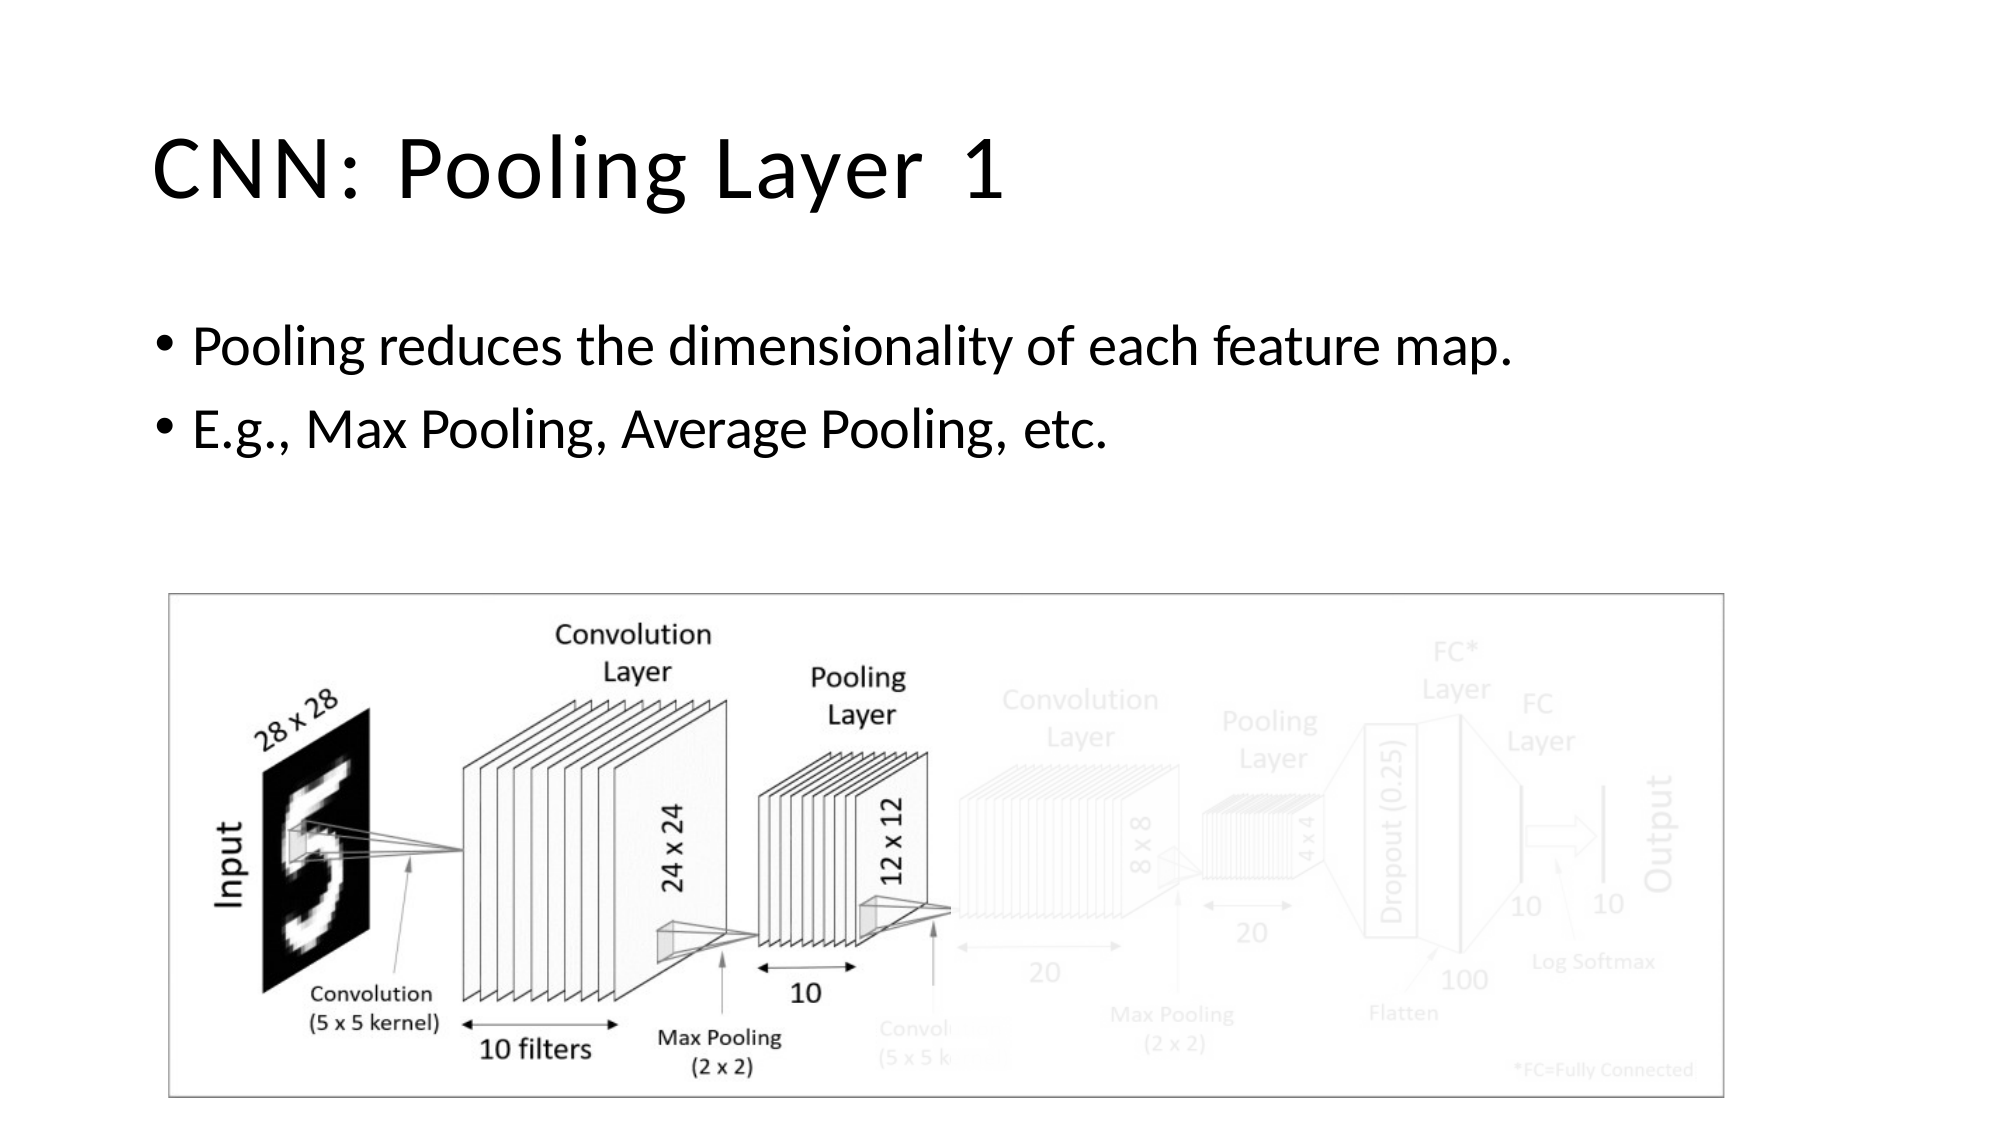

# CNN: Pooling Layer 1
Pooling reduces the dimensionality of each feature map.
E.g., Max Pooling, Average Pooling, etc.